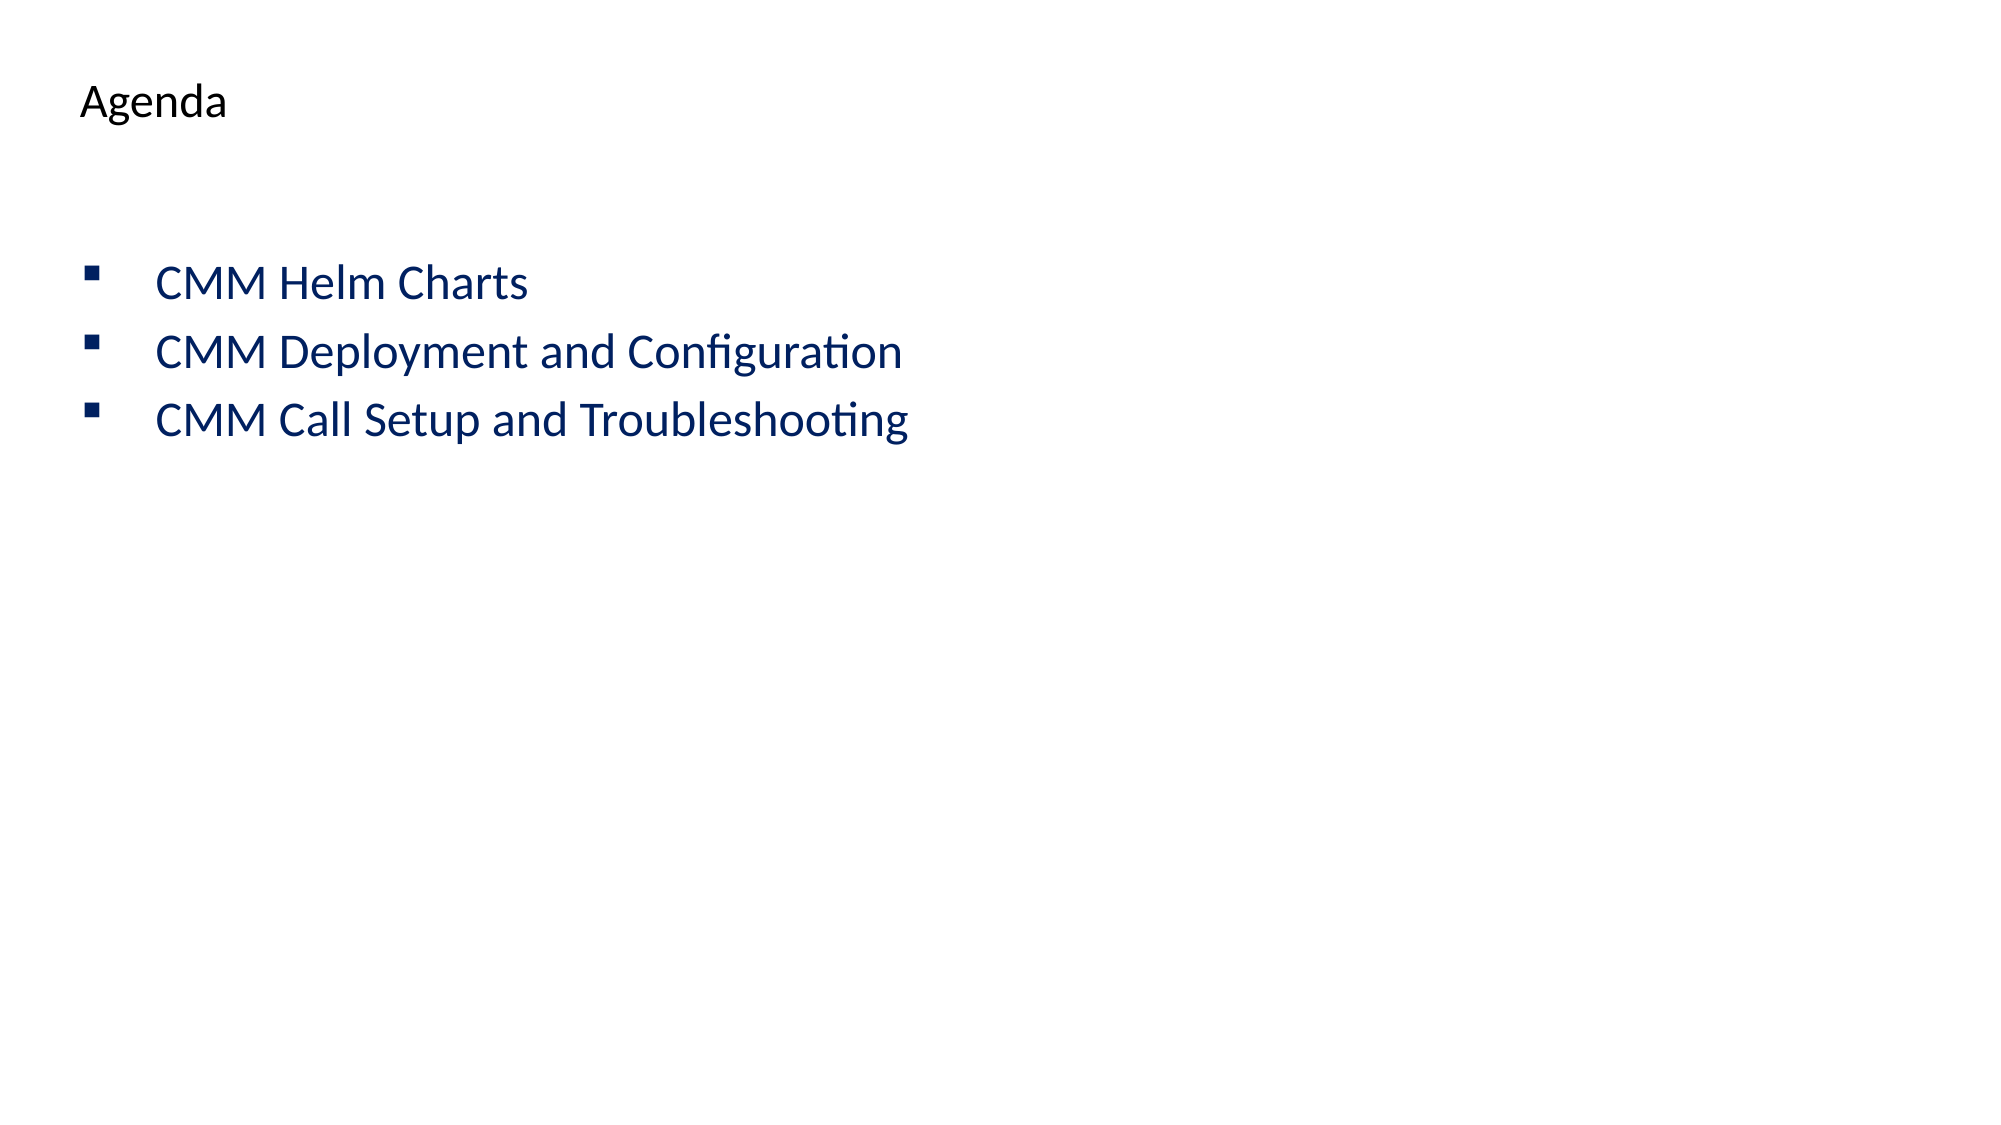

# Agenda
CMM Helm Charts
CMM Deployment and Configuration
CMM Call Setup and Troubleshooting